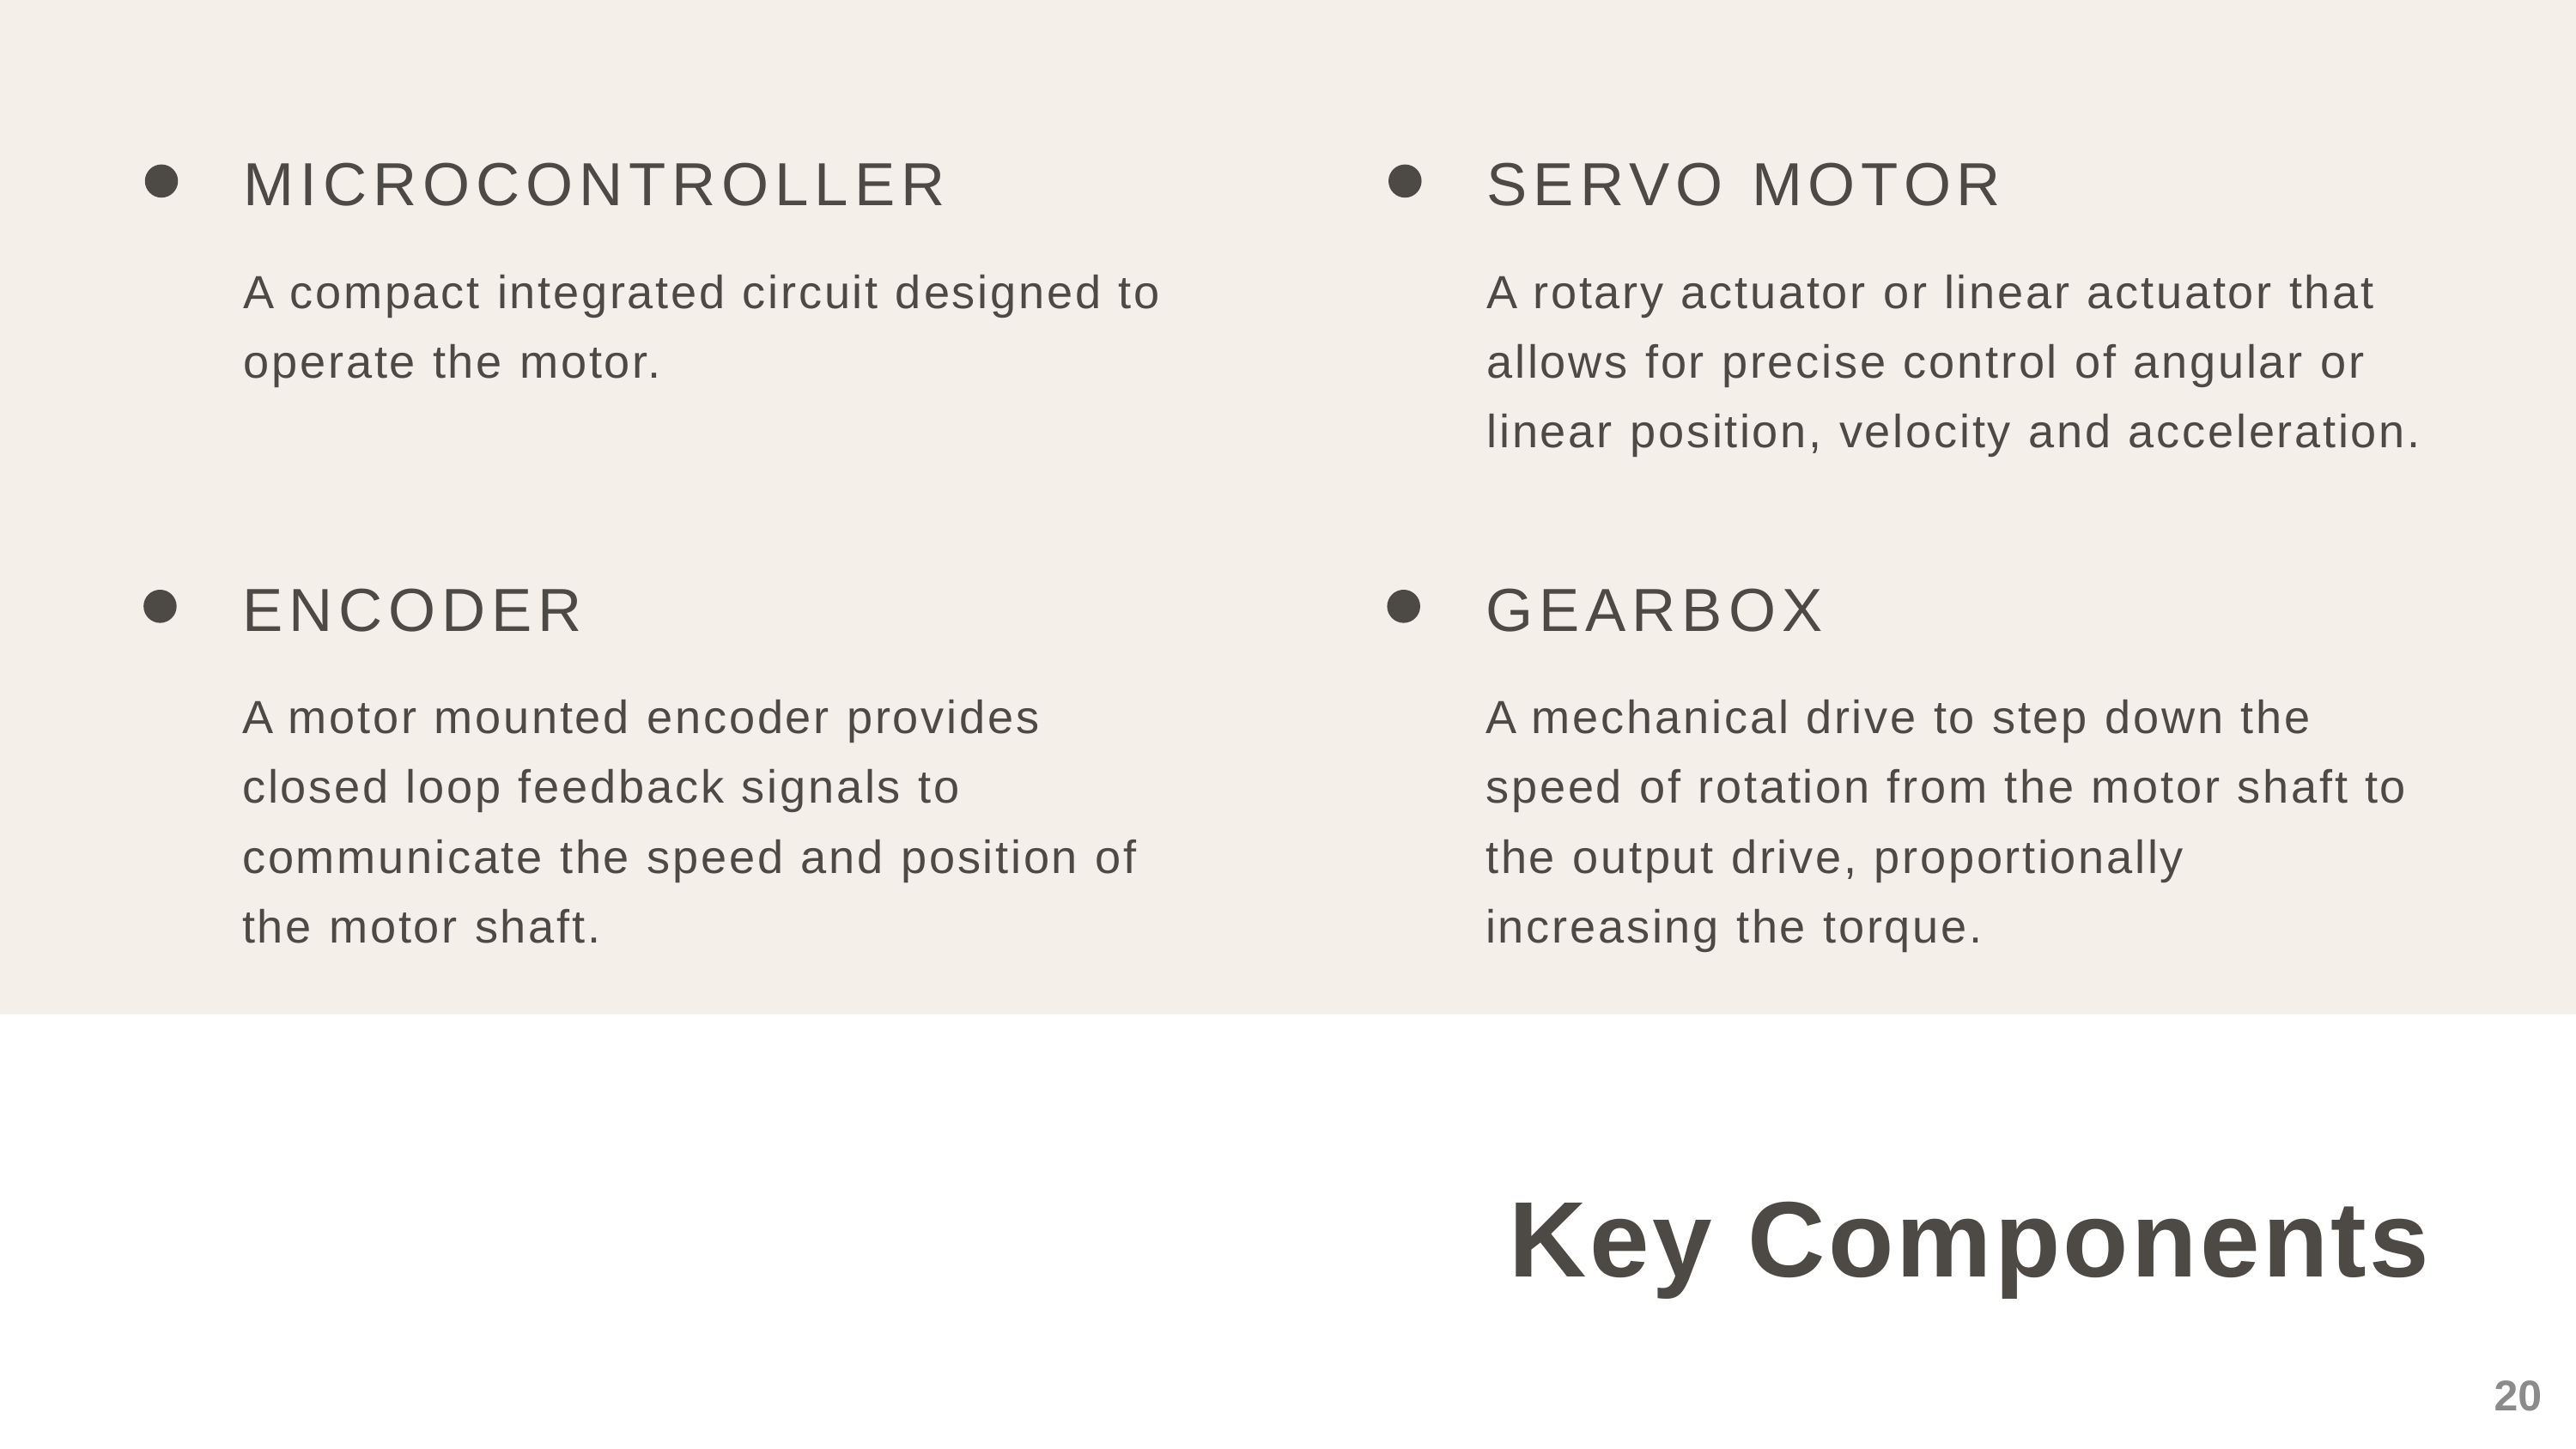

MICROCONTROLLER
A compact integrated circuit designed to operate the motor.
SERVO MOTOR
A rotary actuator or linear actuator that allows for precise control of angular or linear position, velocity and acceleration.

ENCODER
A motor mounted encoder provides closed loop feedback signals to communicate the speed and position of the motor shaft.
GEARBOX
A mechanical drive to step down the speed of rotation from the motor shaft to the output drive, proportionally increasing the torque.

Key Components
20